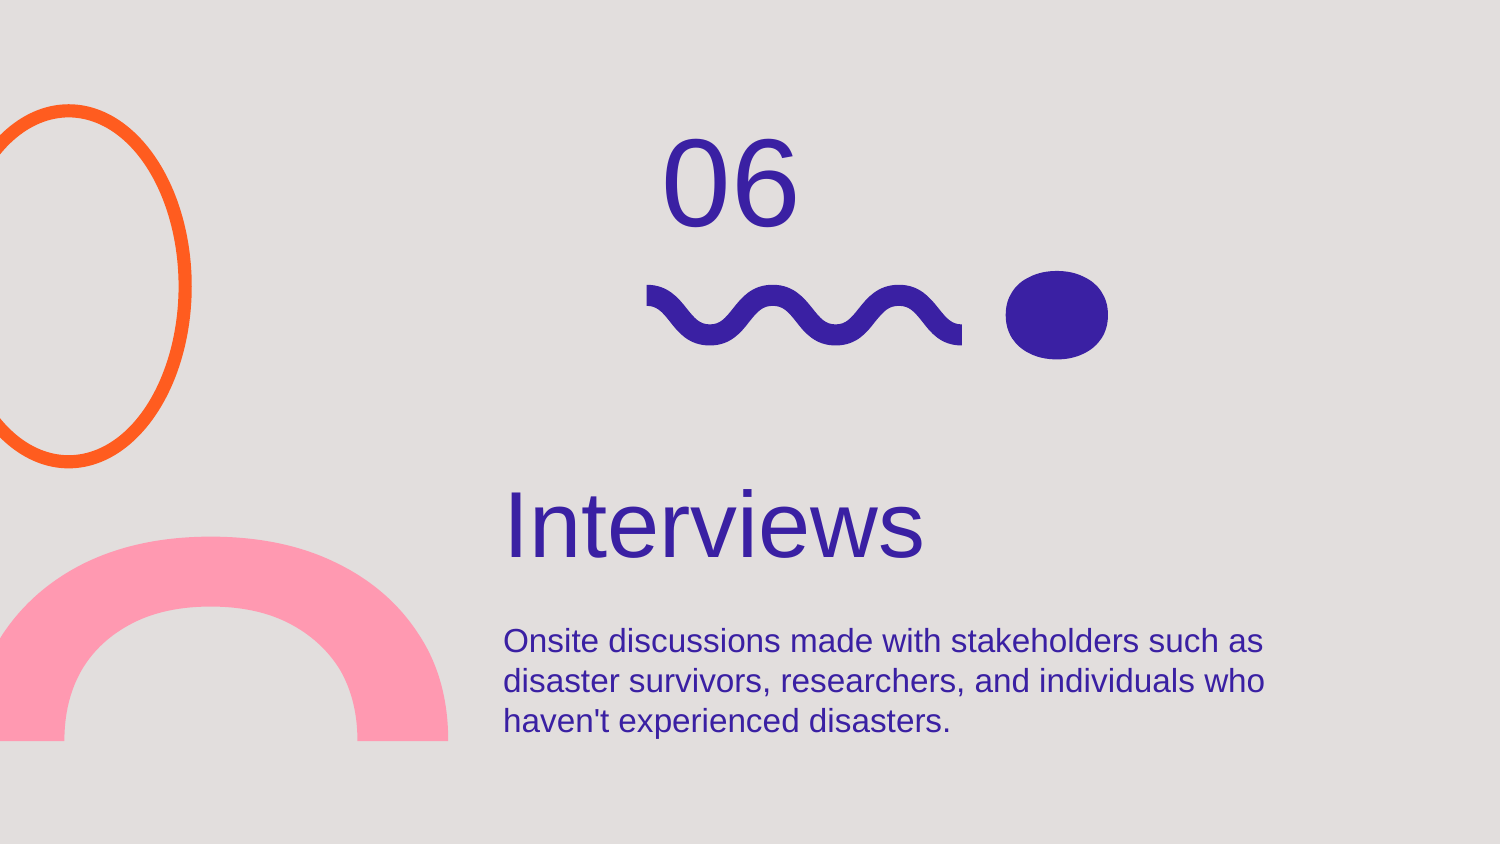

06

# Interviews
Onsite discussions made with stakeholders such as disaster survivors, researchers, and individuals who haven't experienced disasters.